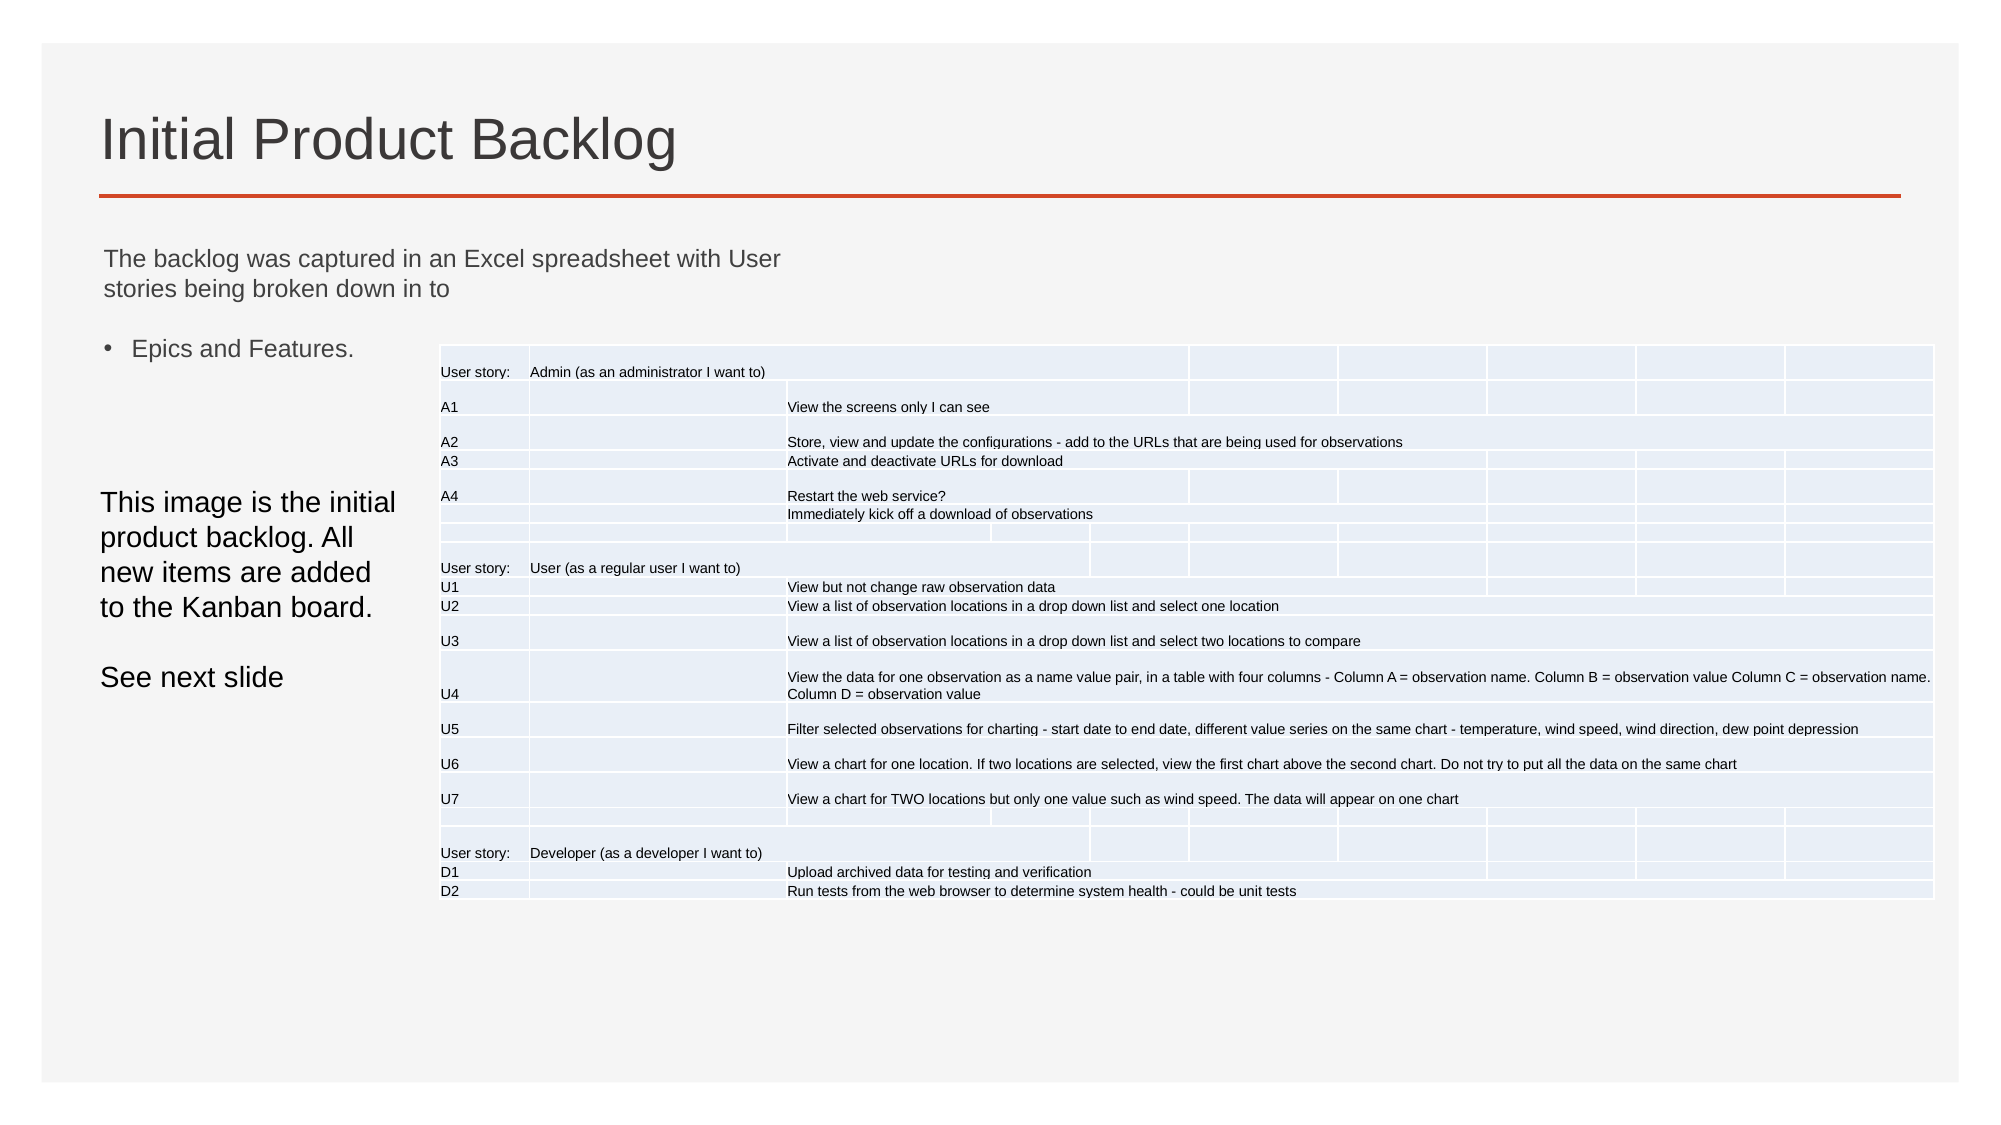

# Initial Product Backlog
The backlog was captured in an Excel spreadsheet with User stories being broken down in to

Epics and Features.
| User story: | Admin (as an administrator I want to) |  |  |  |  |  |  |  |  |
| --- | --- | --- | --- | --- | --- | --- | --- | --- | --- |
| A1 |  | View the screens only I can see |  |  |  |  |  |  |  |
| A2 |  | Store, view and update the configurations - add to the URLs that are being used for observations |  |  |  |  |  |  |  |
| A3 |  | Activate and deactivate URLs for download |  |  |  |  |  |  |  |
| A4 |  | Restart the web service? |  |  |  |  |  |  |  |
|  |  | Immediately kick off a download of observations |  |  |  |  |  |  |  |
|  |  |  |  |  |  |  |  |  |  |
| User story: | User (as a regular user I want to) |  |  |  |  |  |  |  |  |
| U1 |  | View but not change raw observation data |  |  |  |  |  |  |  |
| U2 |  | View a list of observation locations in a drop down list and select one location |  |  |  |  |  |  |  |
| U3 |  | View a list of observation locations in a drop down list and select two locations to compare |  |  |  |  |  |  |  |
| U4 |  | View the data for one observation as a name value pair, in a table with four columns - Column A = observation name. Column B = observation value Column C = observation name. Column D = observation value |  |  |  |  |  |  |  |
| U5 |  | Filter selected observations for charting - start date to end date, different value series on the same chart - temperature, wind speed, wind direction, dew point depression |  |  |  |  |  |  |  |
| U6 |  | View a chart for one location. If two locations are selected, view the first chart above the second chart. Do not try to put all the data on the same chart |  |  |  |  |  |  |  |
| U7 |  | View a chart for TWO locations but only one value such as wind speed. The data will appear on one chart |  |  |  |  |  |  |  |
|  |  |  |  |  |  |  |  |  |  |
| User story: | Developer (as a developer I want to) |  |  |  |  |  |  |  |  |
| D1 |  | Upload archived data for testing and verification |  |  |  |  |  |  |  |
| D2 |  | Run tests from the web browser to determine system health - could be unit tests |  |  |  |  |  |  |  |
This image is the initial product backlog. All new items are added to the Kanban board.

See next slide